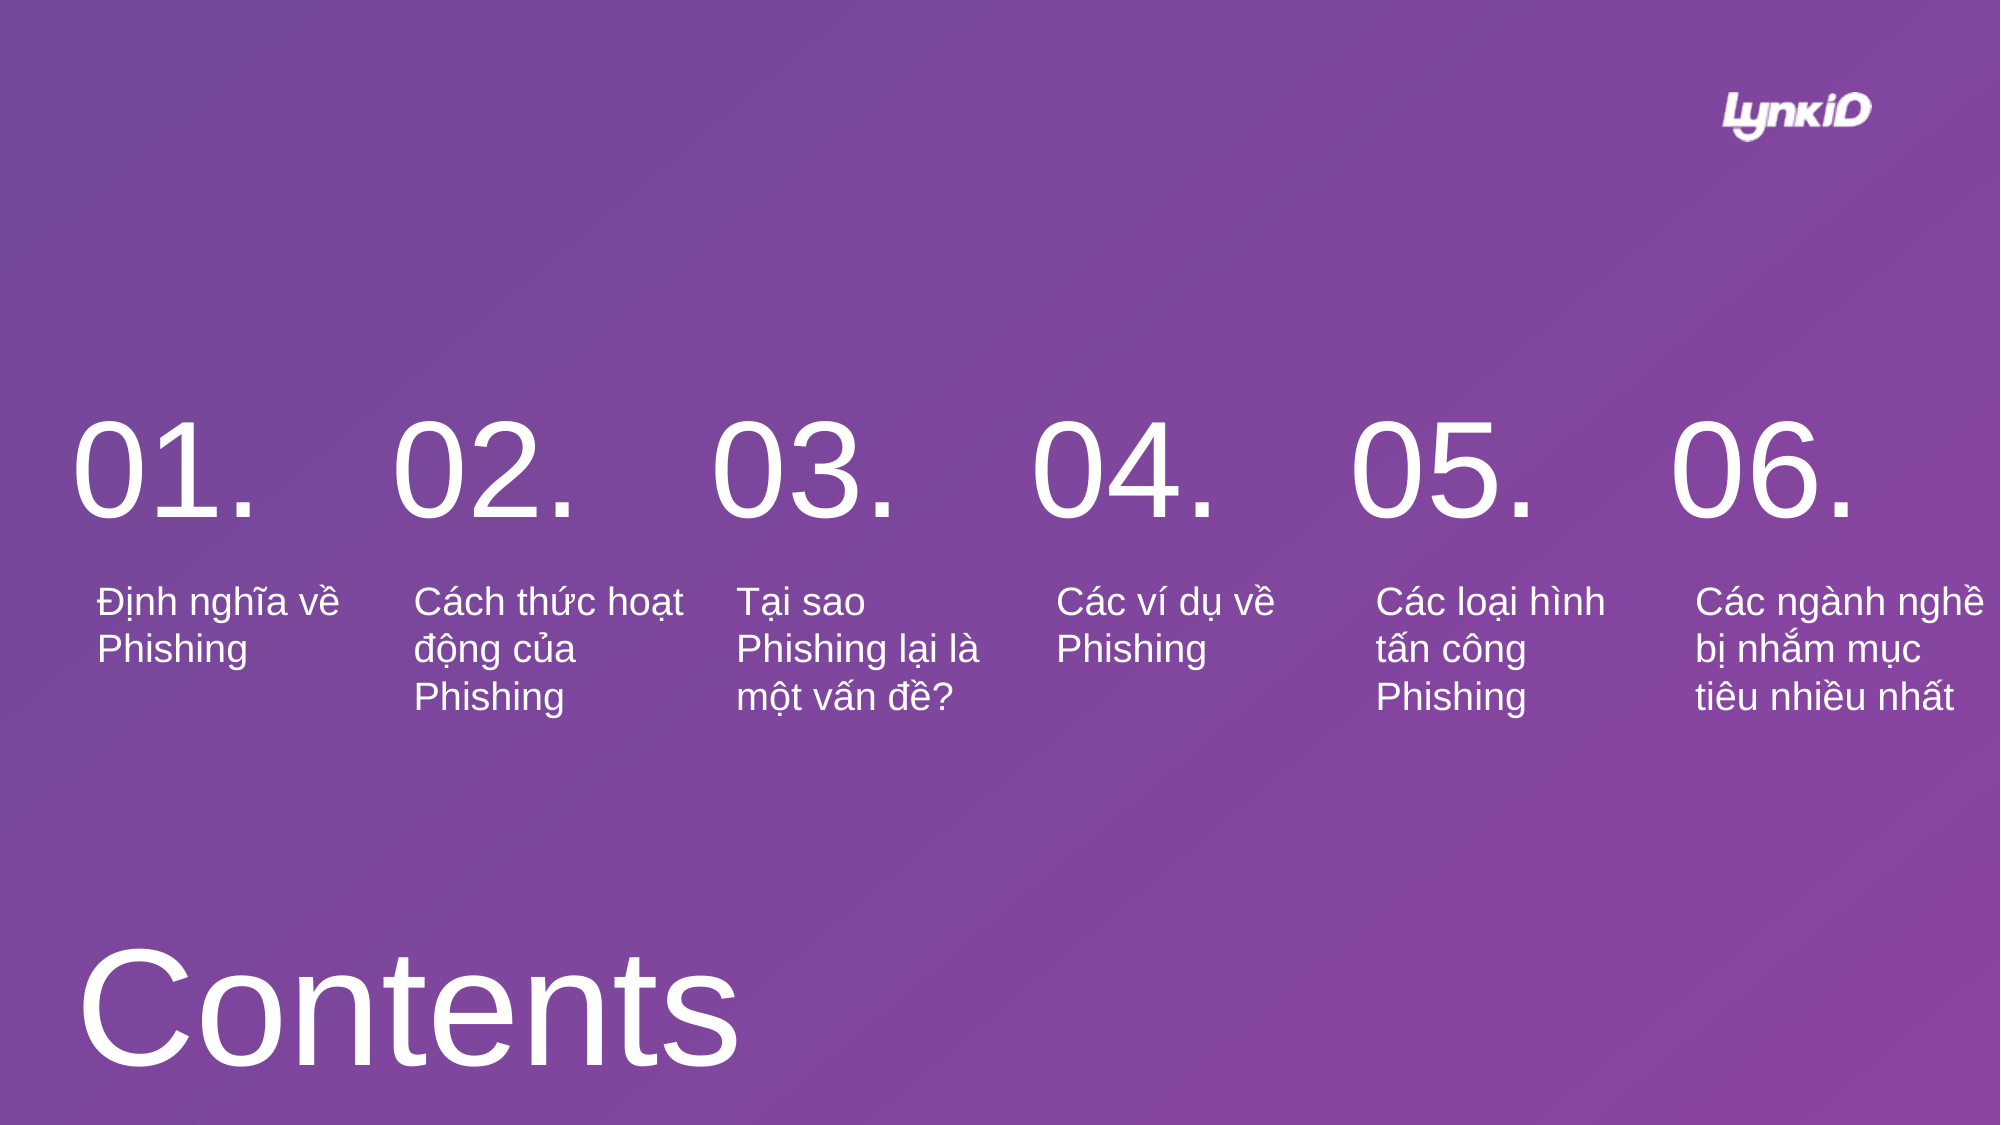

01.
02.
03.
04.
05.
06.
Định nghĩa về Phishing
Cách thức hoạt động của Phishing
Tại sao Phishing lại là một vấn đề?
Các ví dụ về Phishing
Các loại hình tấn công Phishing
Các ngành nghề bị nhắm mục tiêu nhiều nhất
Contents